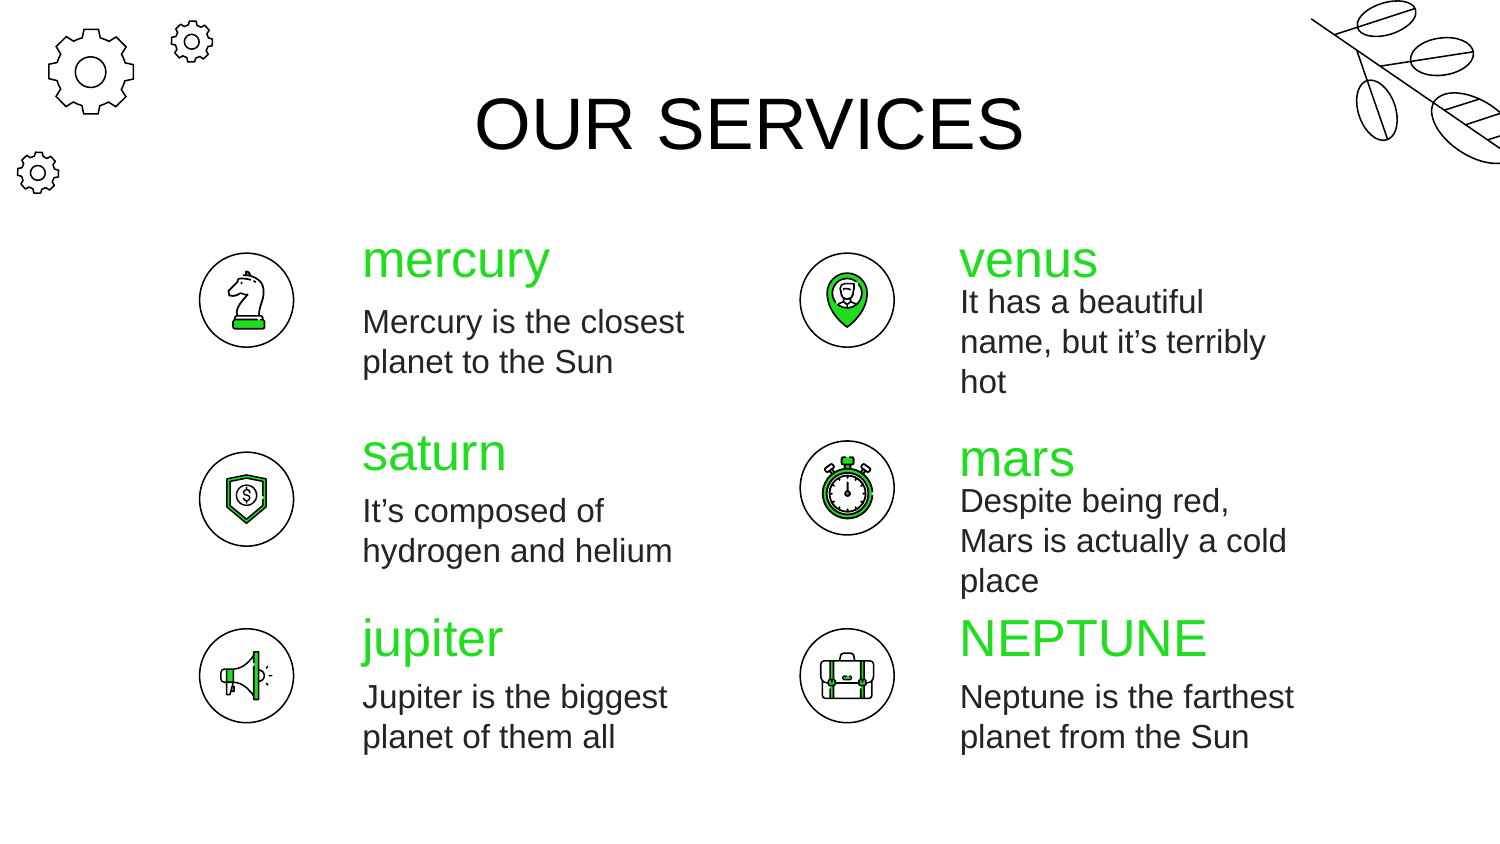

# OUR SERVICES
mercury
venus

Mercury is the closest planet to the Sun
It has a beautiful name, but it’s terribly hot
saturn
mars

It’s composed of hydrogen and helium
Despite being red, Mars is actually a cold place
jupiter
NEPTUNE

Jupiter is the biggest planet of them all
Neptune is the farthest planet from the Sun